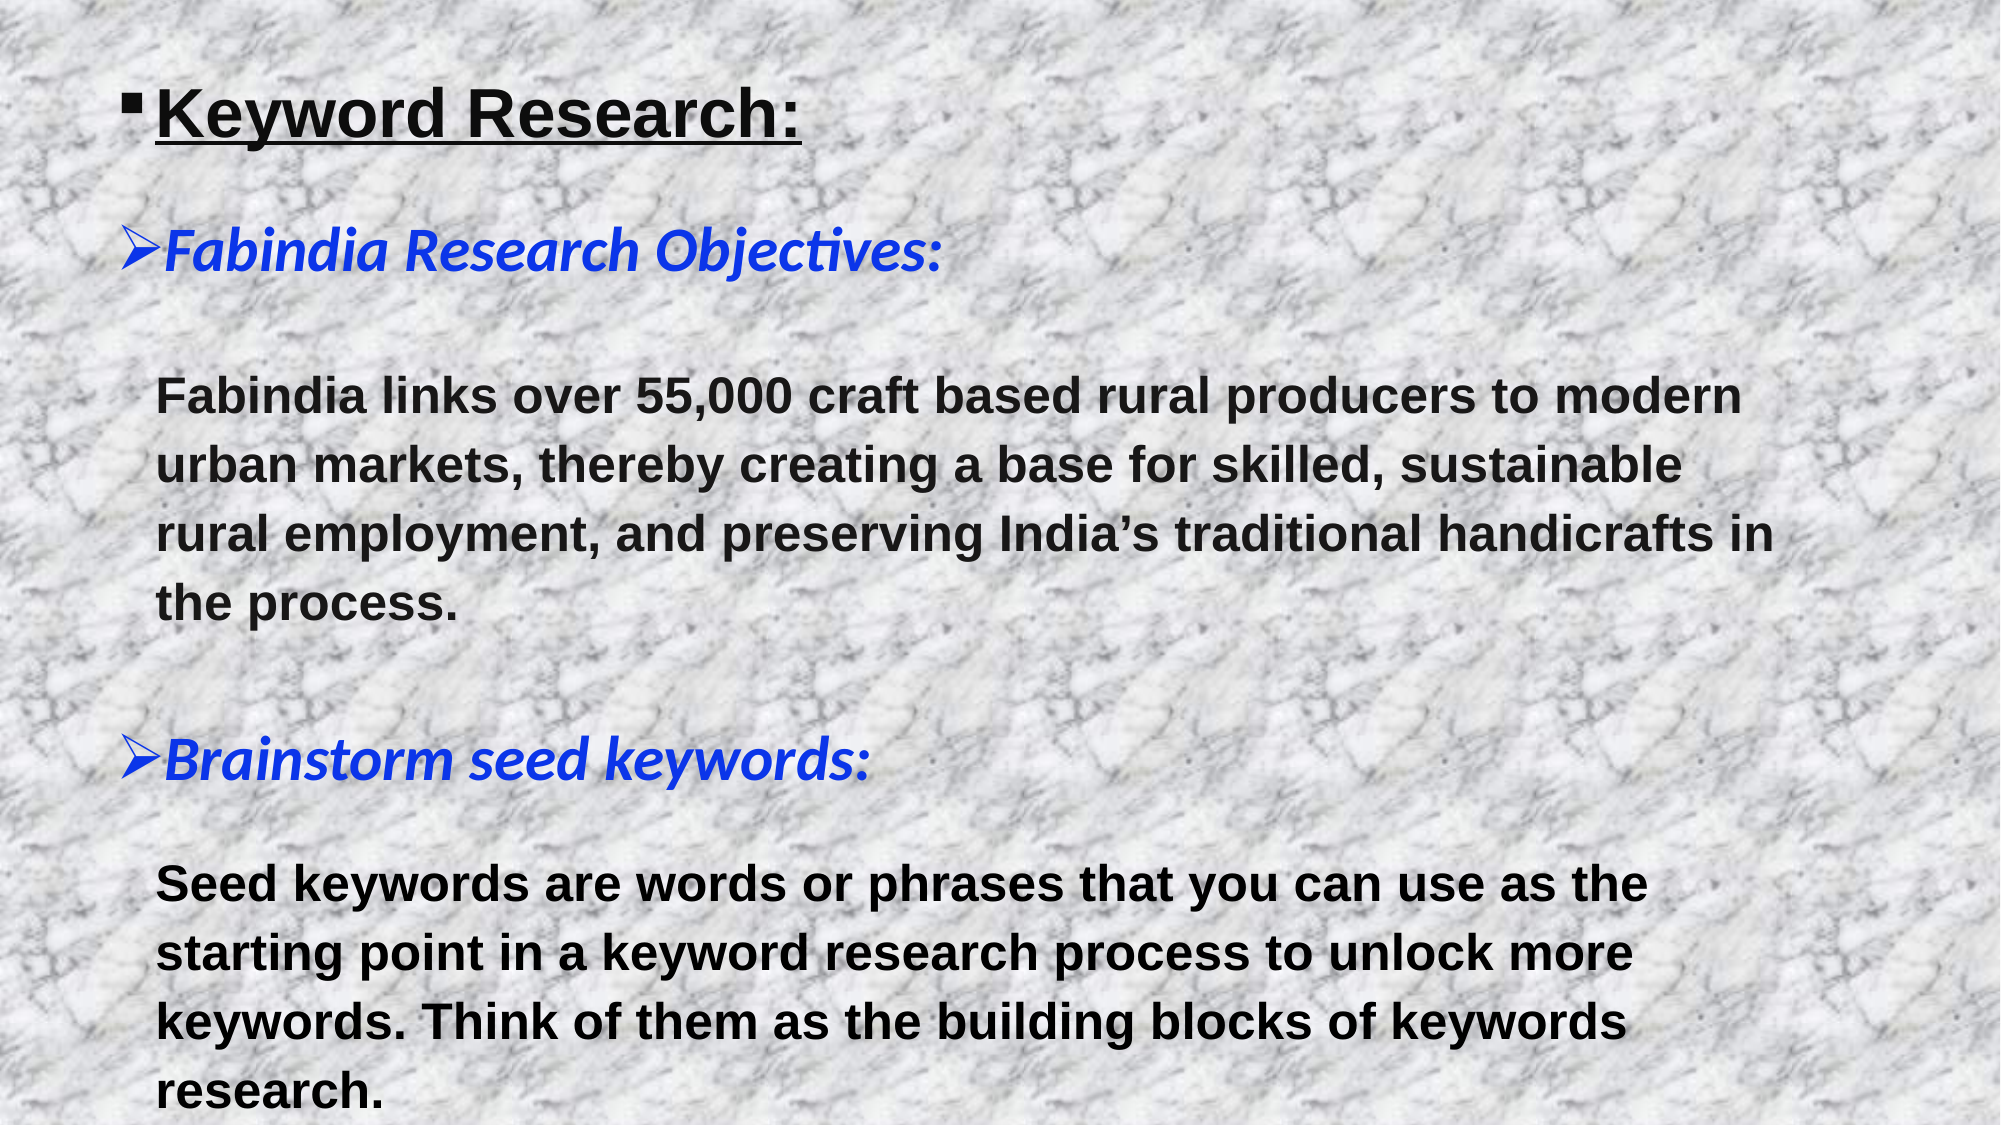

# Keyword Research:
Fabindia Research Objectives:
Fabindia links over 55,000 craft based rural producers to modern urban markets, thereby creating a base for skilled, sustainable rural employment, and preserving India’s traditional handicrafts in the process.
Brainstorm seed keywords:
Seed keywords are words or phrases that you can use as the starting point in a keyword research process to unlock more keywords. Think of them as the building blocks of keywords research.